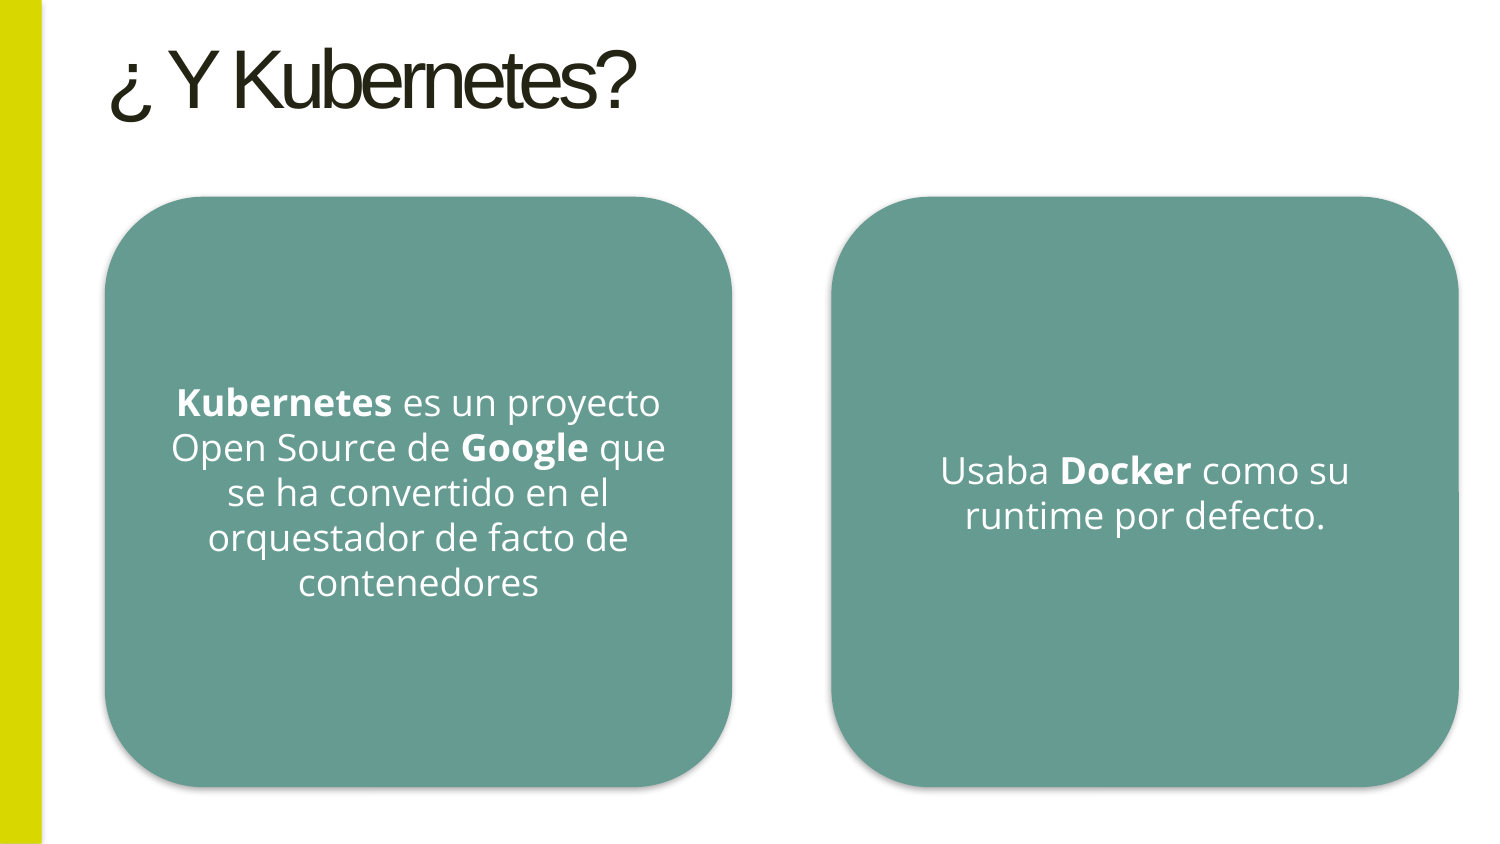

# ¿ Y Kubernetes?
Kubernetes es un proyecto Open Source de Google que se ha convertido en el orquestador de facto de contenedores
Usaba Docker como su runtime por defecto.